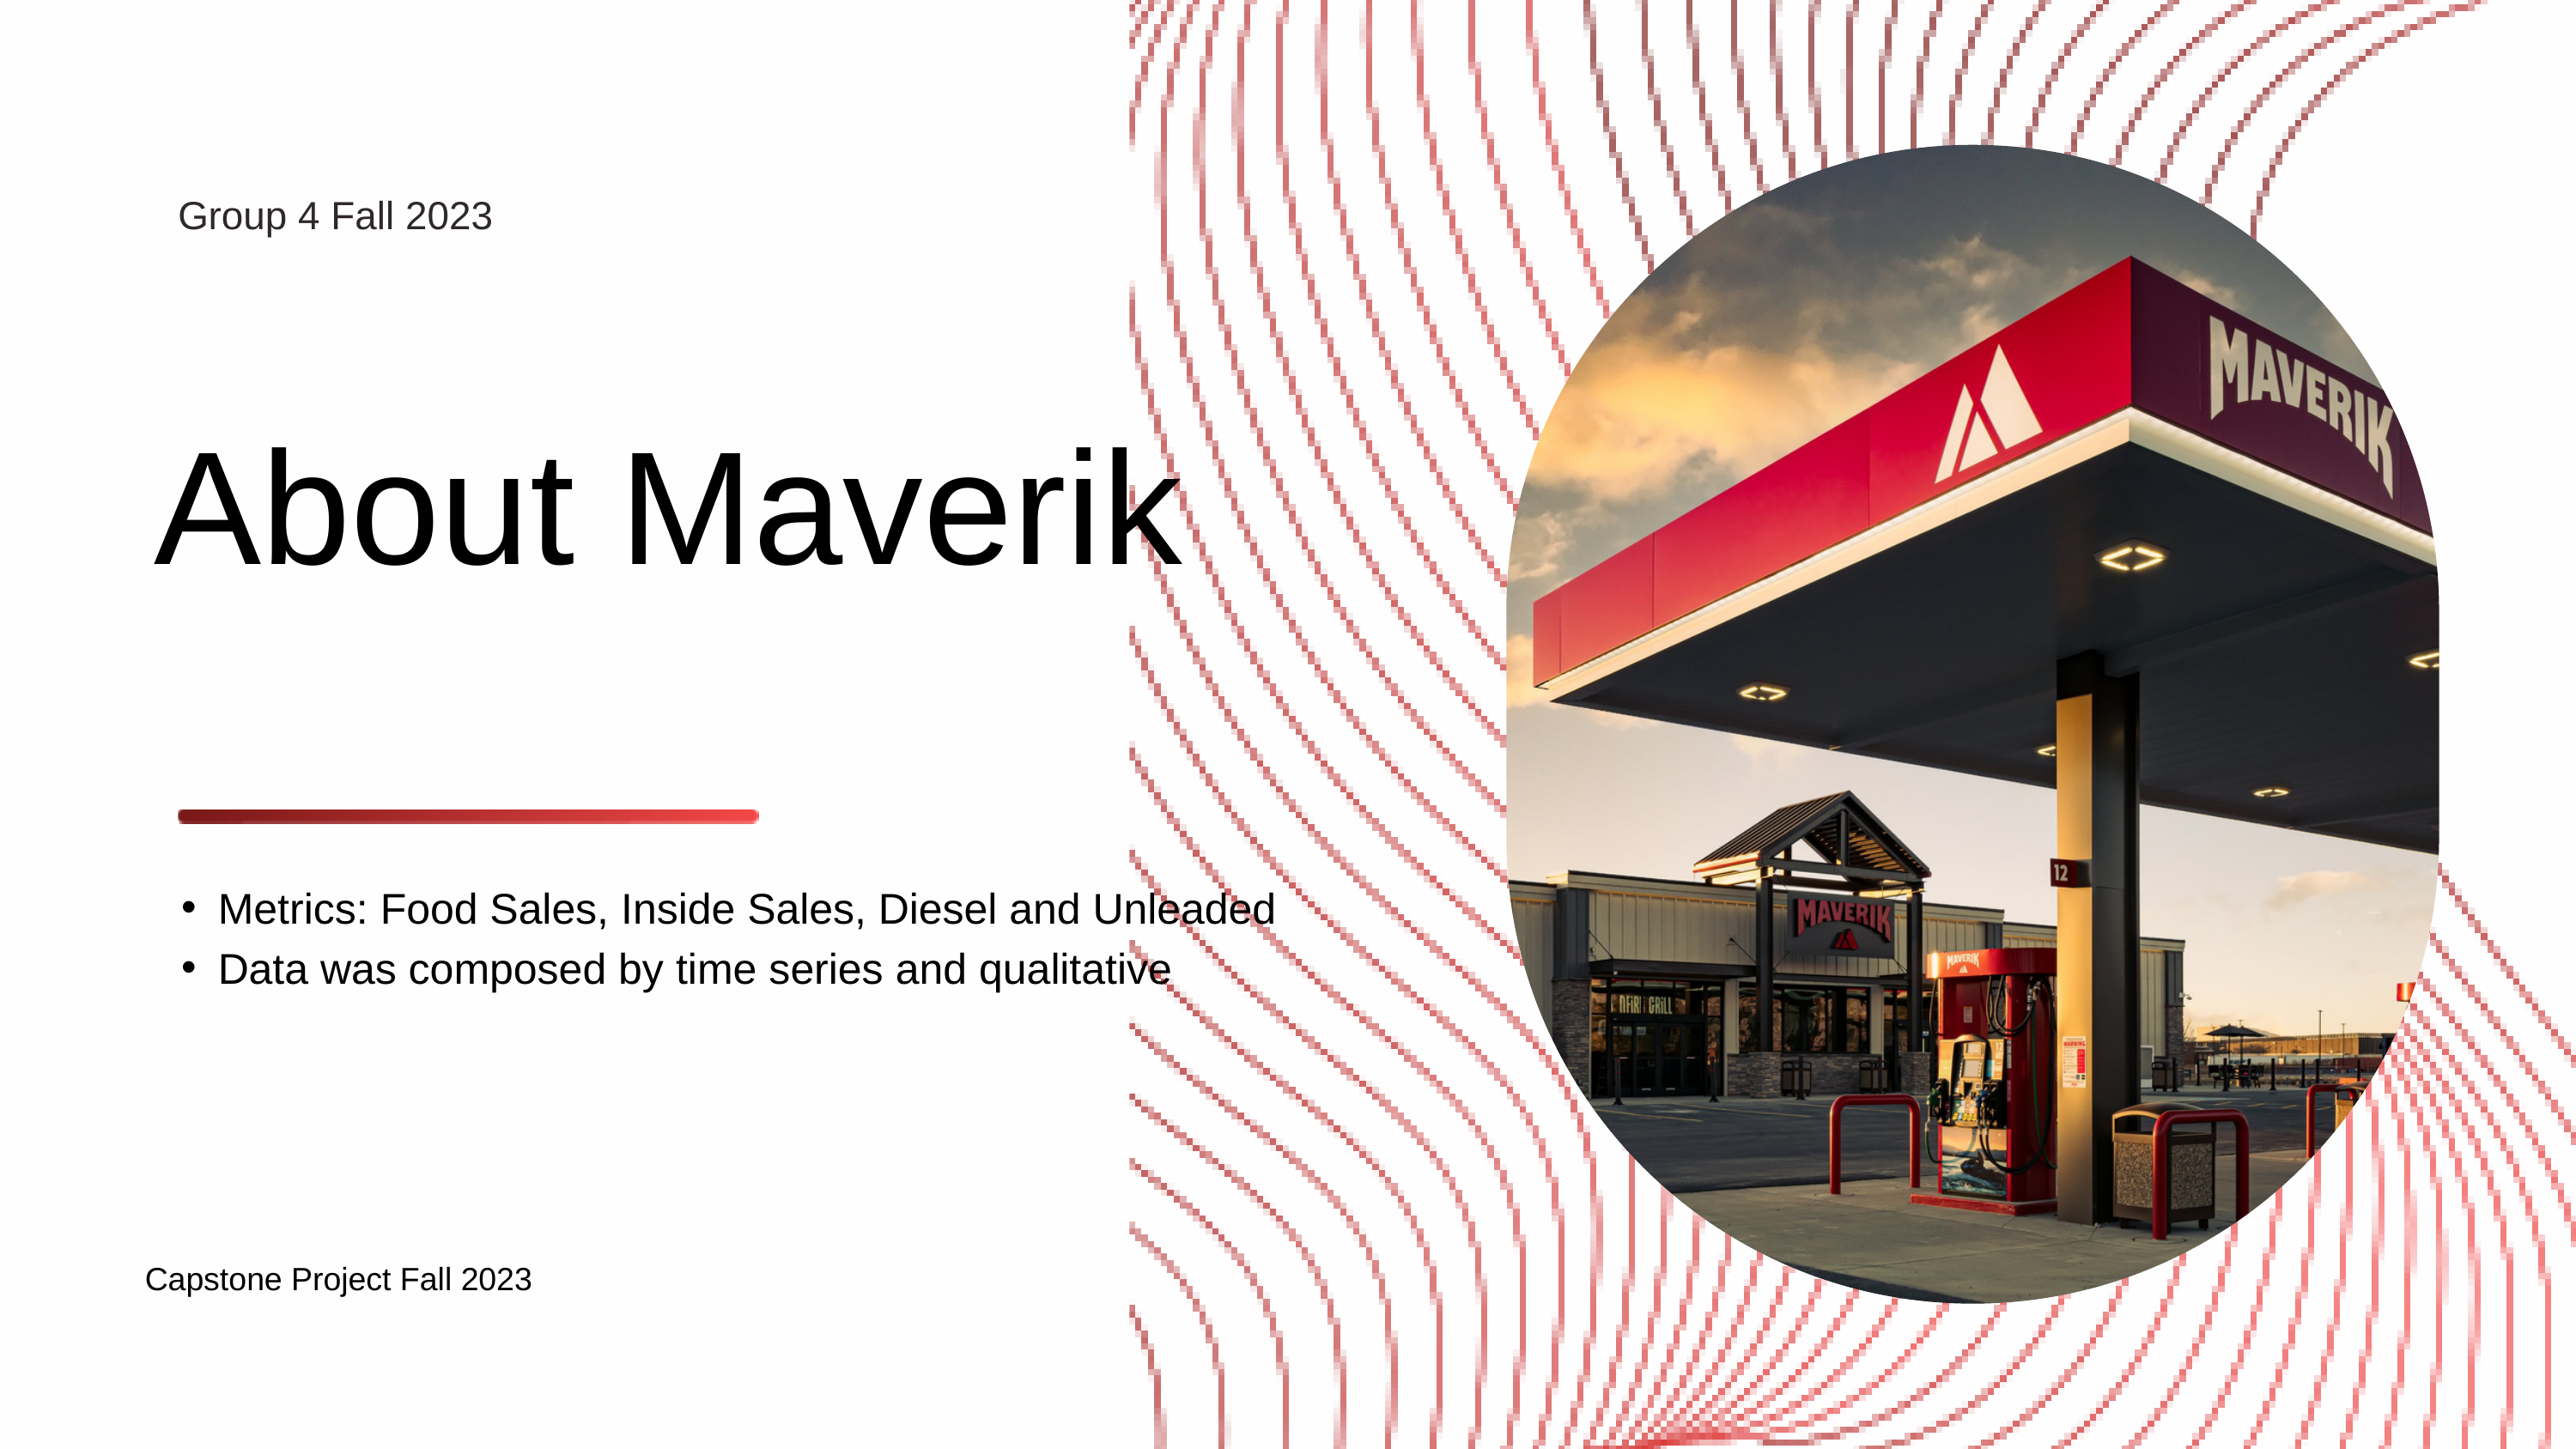

Group 4 Fall 2023
About Maverik

Metrics: Food Sales, Inside Sales, Diesel and Unleaded
Data was composed by time series and qualitative
Capstone Project Fall 2023